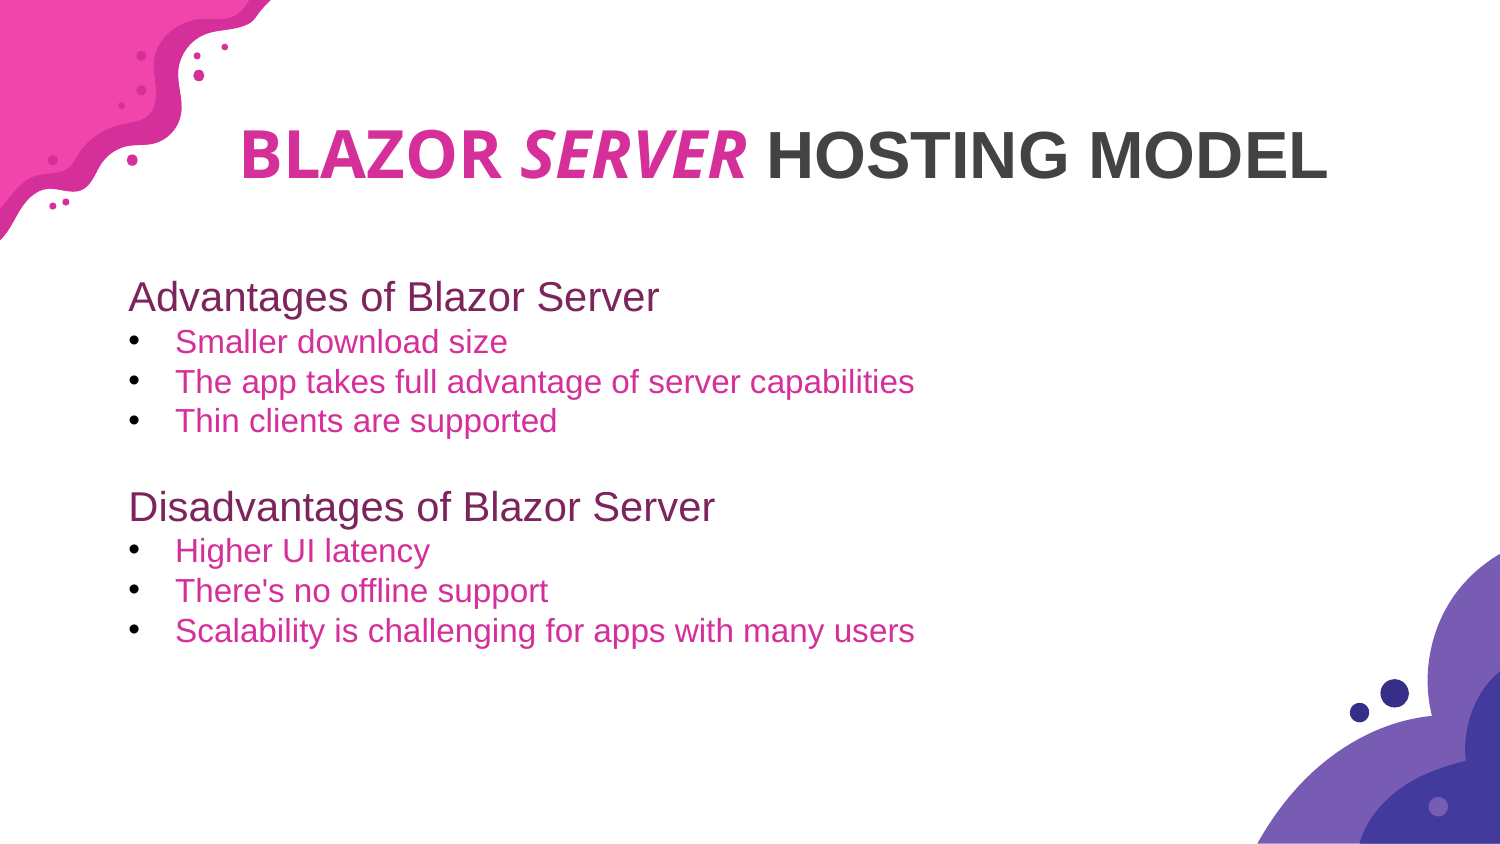

# BLAZOR SERVER HOSTING MODEL
Advantages of Blazor Server
Smaller download size
The app takes full advantage of server capabilities
Thin clients are supported

Disadvantages of Blazor Server
Higher UI latency
There's no offline support
Scalability is challenging for apps with many users